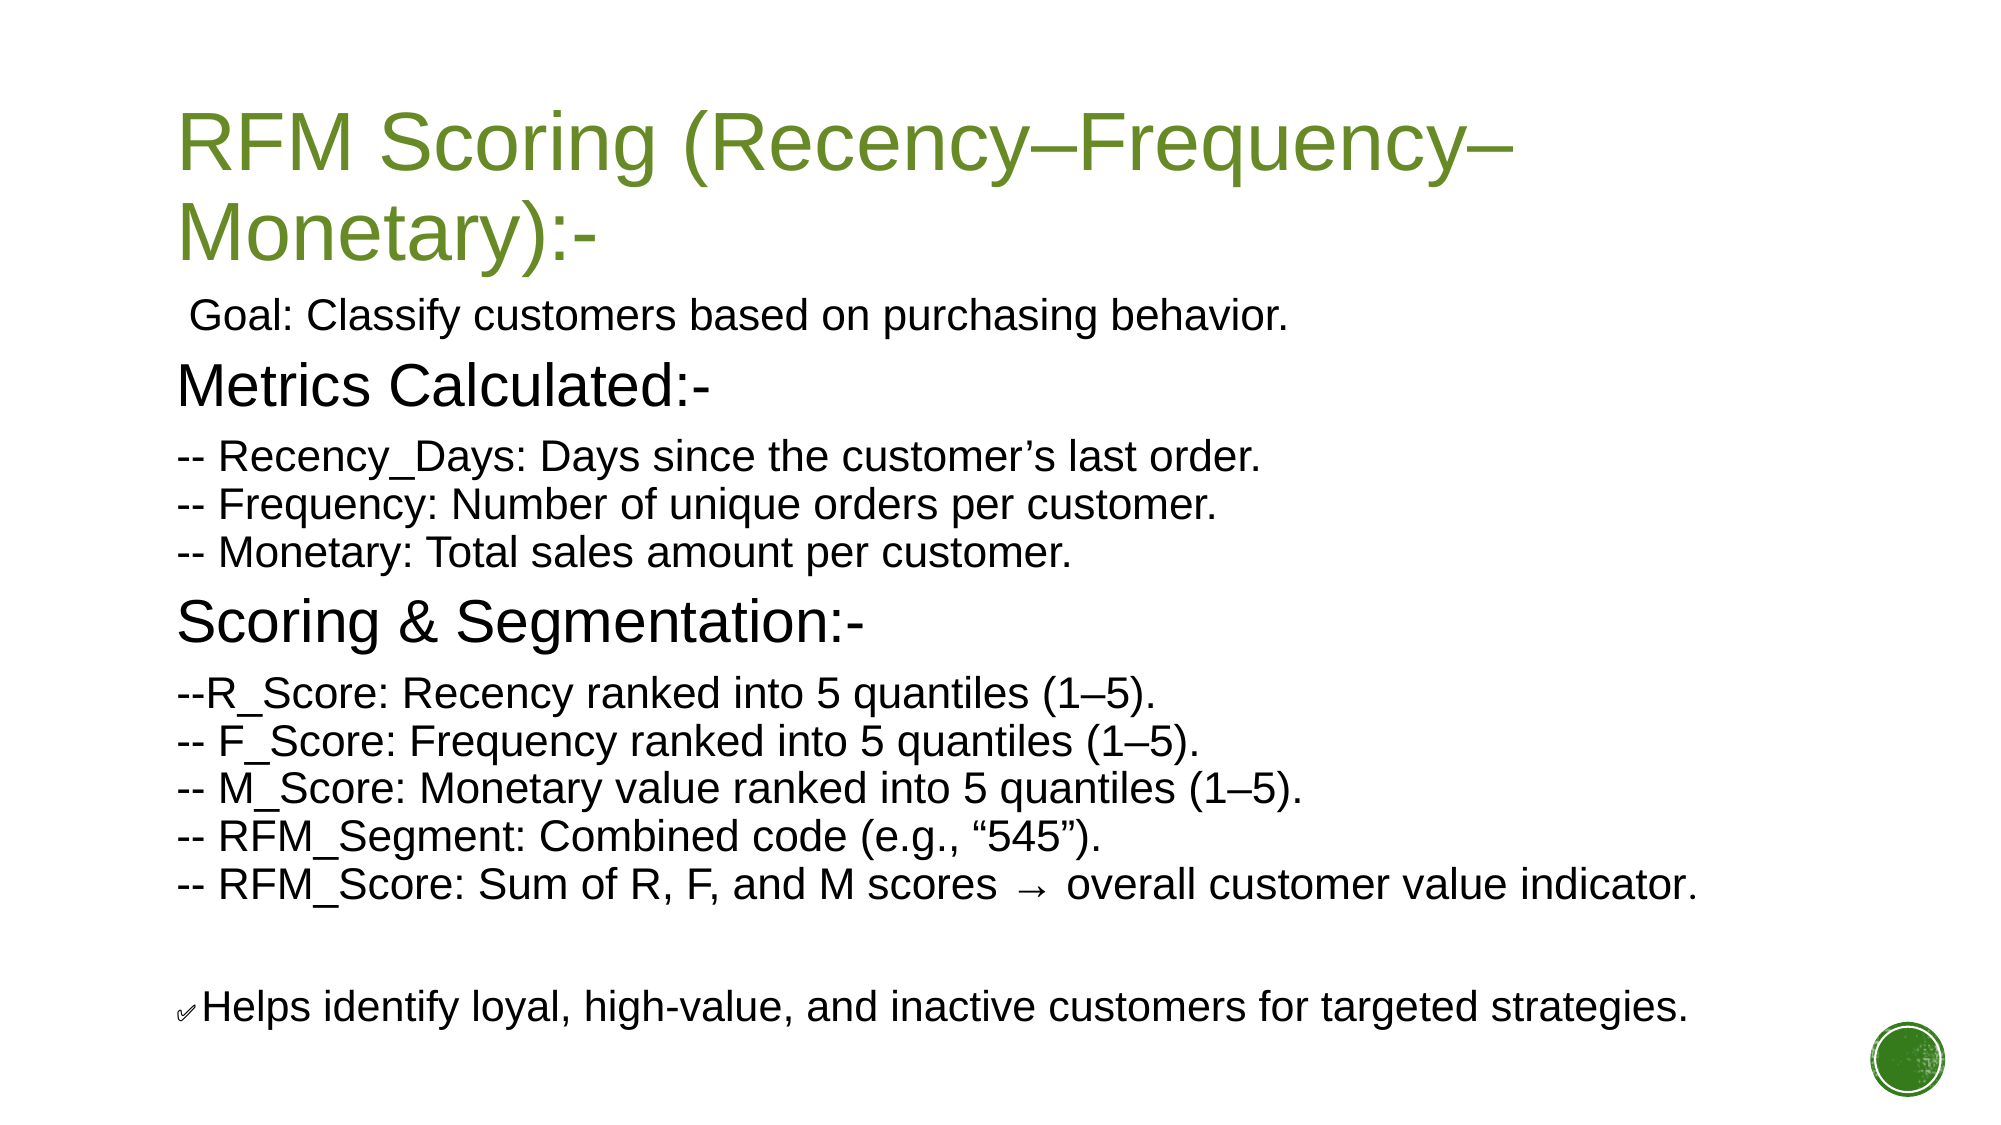

RFM Scoring (Recency–Frequency–Monetary):-
 Goal: Classify customers based on purchasing behavior.
Metrics Calculated:-
-- Recency_Days: Days since the customer’s last order.
-- Frequency: Number of unique orders per customer.
-- Monetary: Total sales amount per customer.
Scoring & Segmentation:-
--R_Score: Recency ranked into 5 quantiles (1–5).
-- F_Score: Frequency ranked into 5 quantiles (1–5).
-- M_Score: Monetary value ranked into 5 quantiles (1–5).
-- RFM_Segment: Combined code (e.g., “545”).
-- RFM_Score: Sum of R, F, and M scores → overall customer value indicator.

✅ Helps identify loyal, high-value, and inactive customers for targeted strategies.